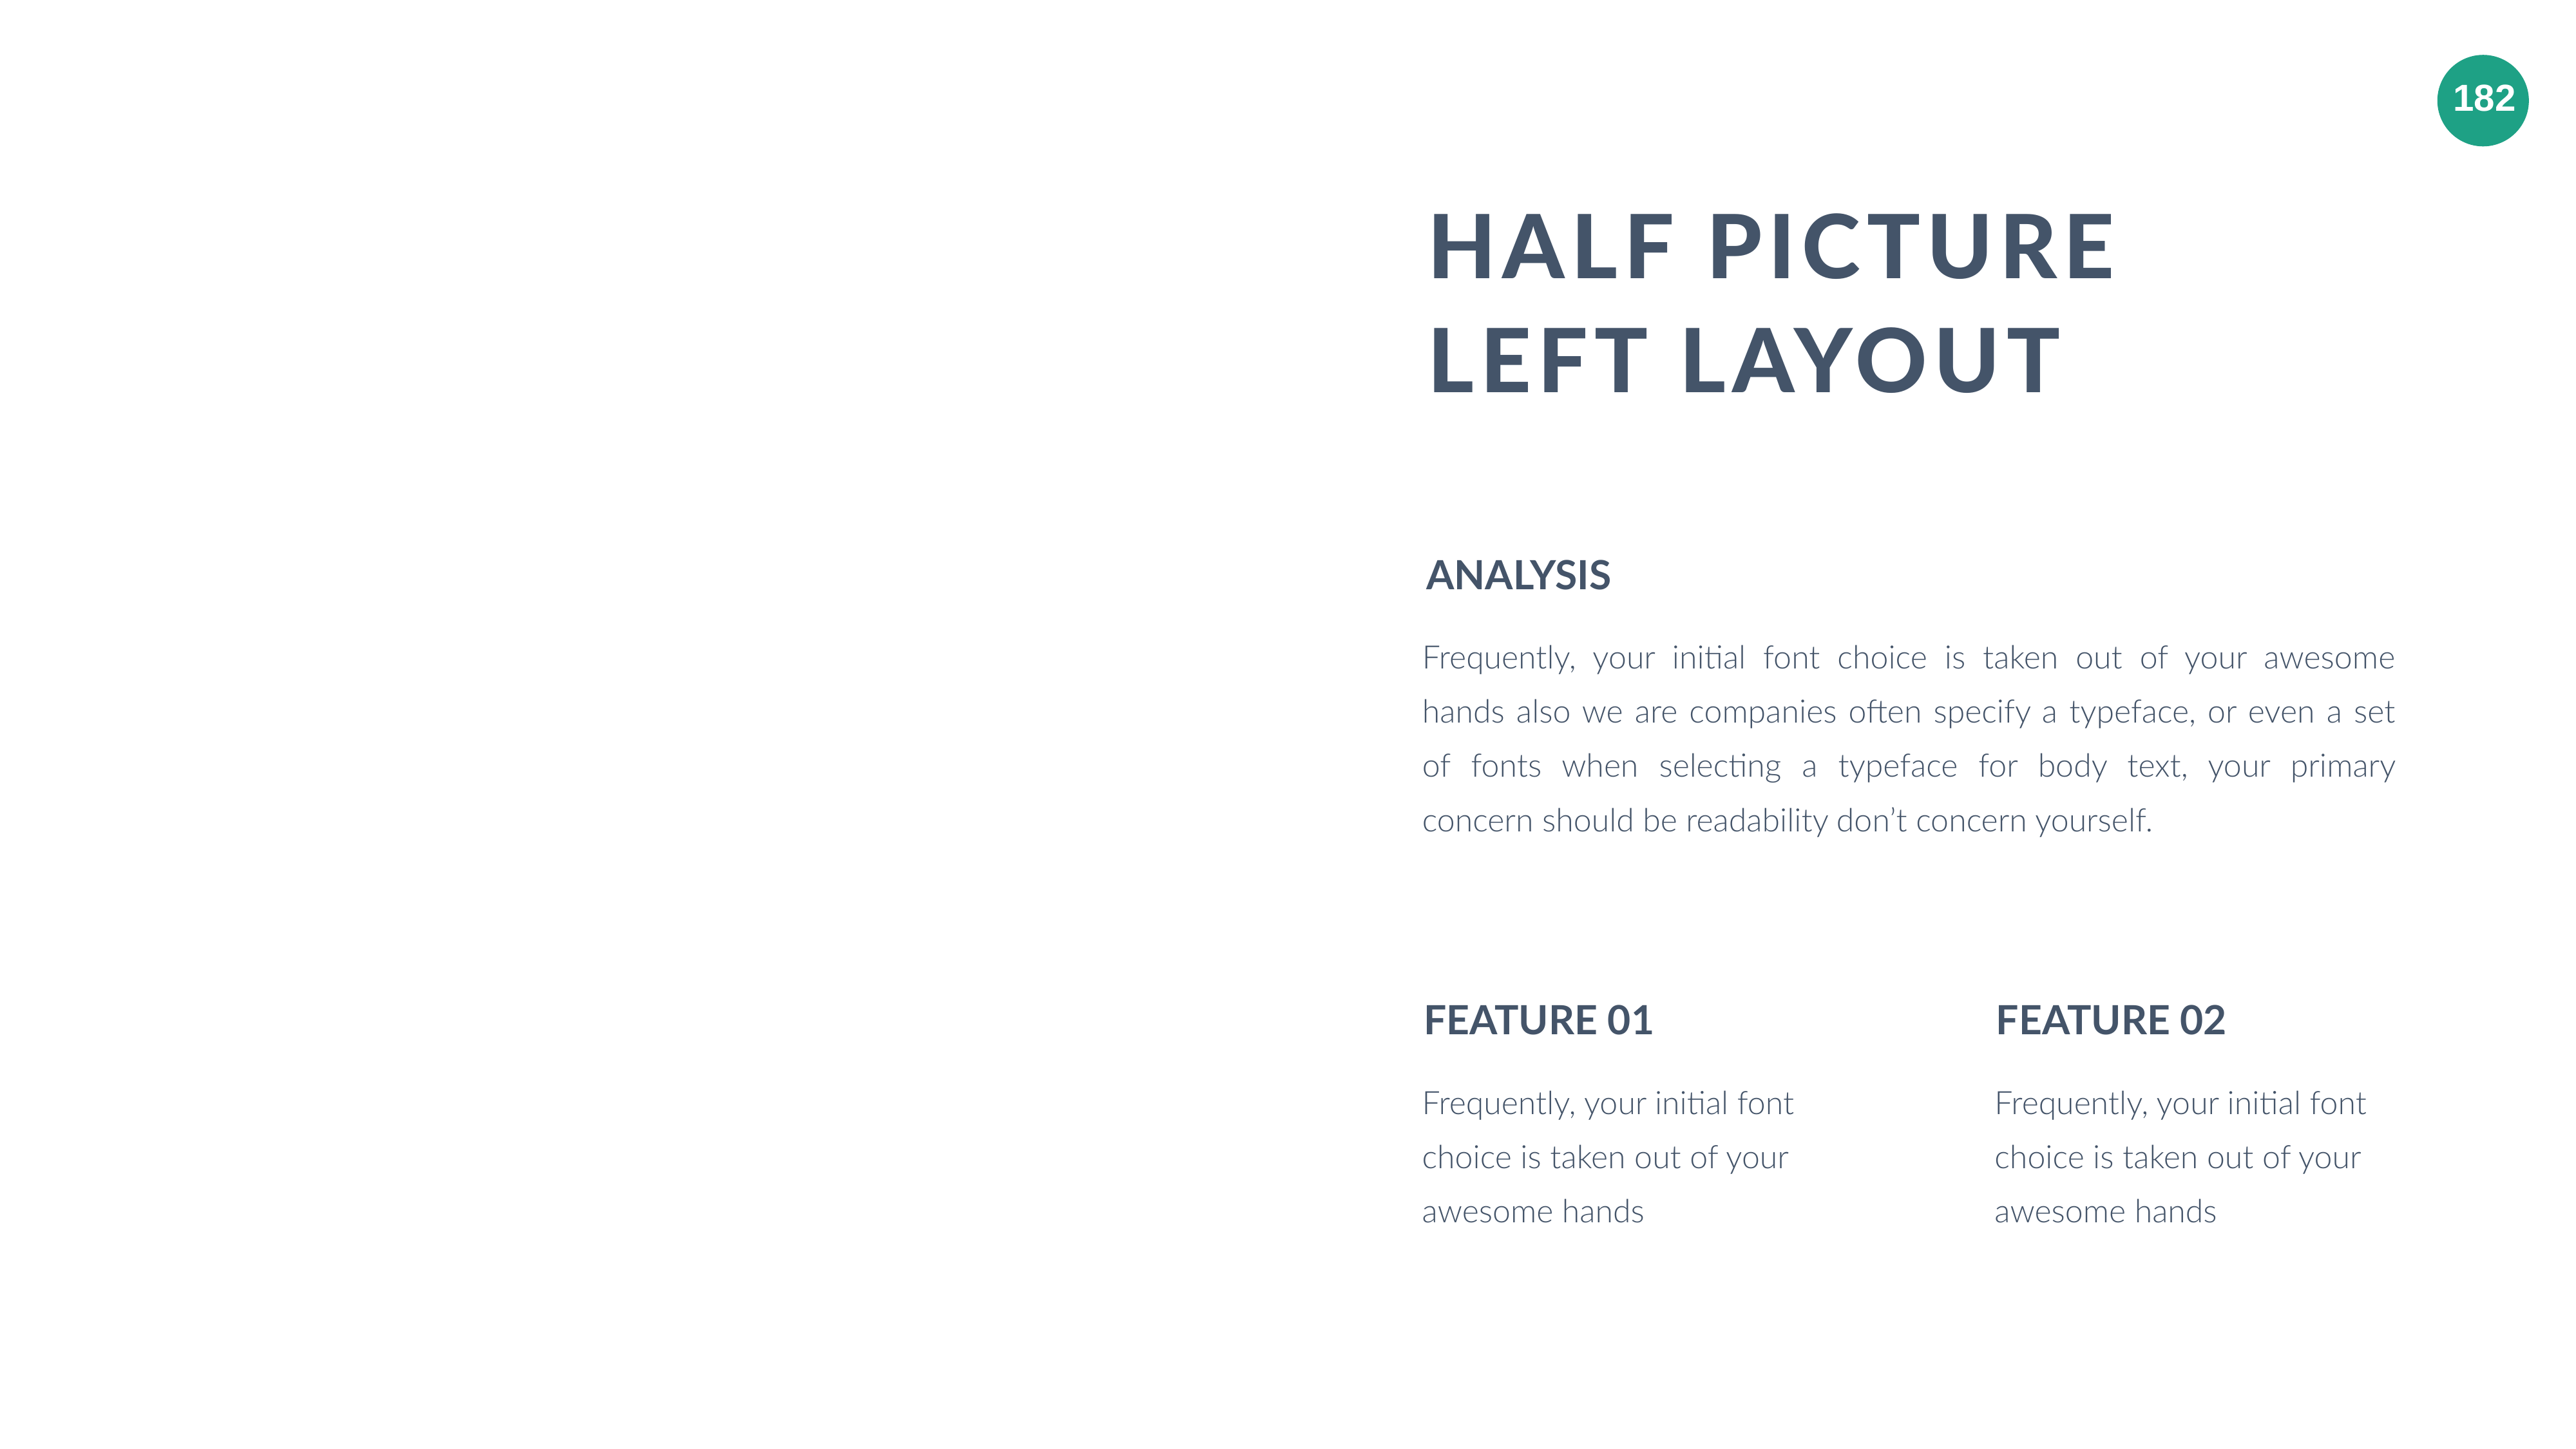

HALF PICTURE
LEFT LAYOUT
ANALYSIS
Frequently, your initial font choice is taken out of your awesome hands also we are companies often specify a typeface, or even a set of fonts when selecting a typeface for body text, your primary concern should be readability don’t concern yourself.
FEATURE 01
FEATURE 02
Frequently, your initial font choice is taken out of your awesome hands
Frequently, your initial font choice is taken out of your awesome hands